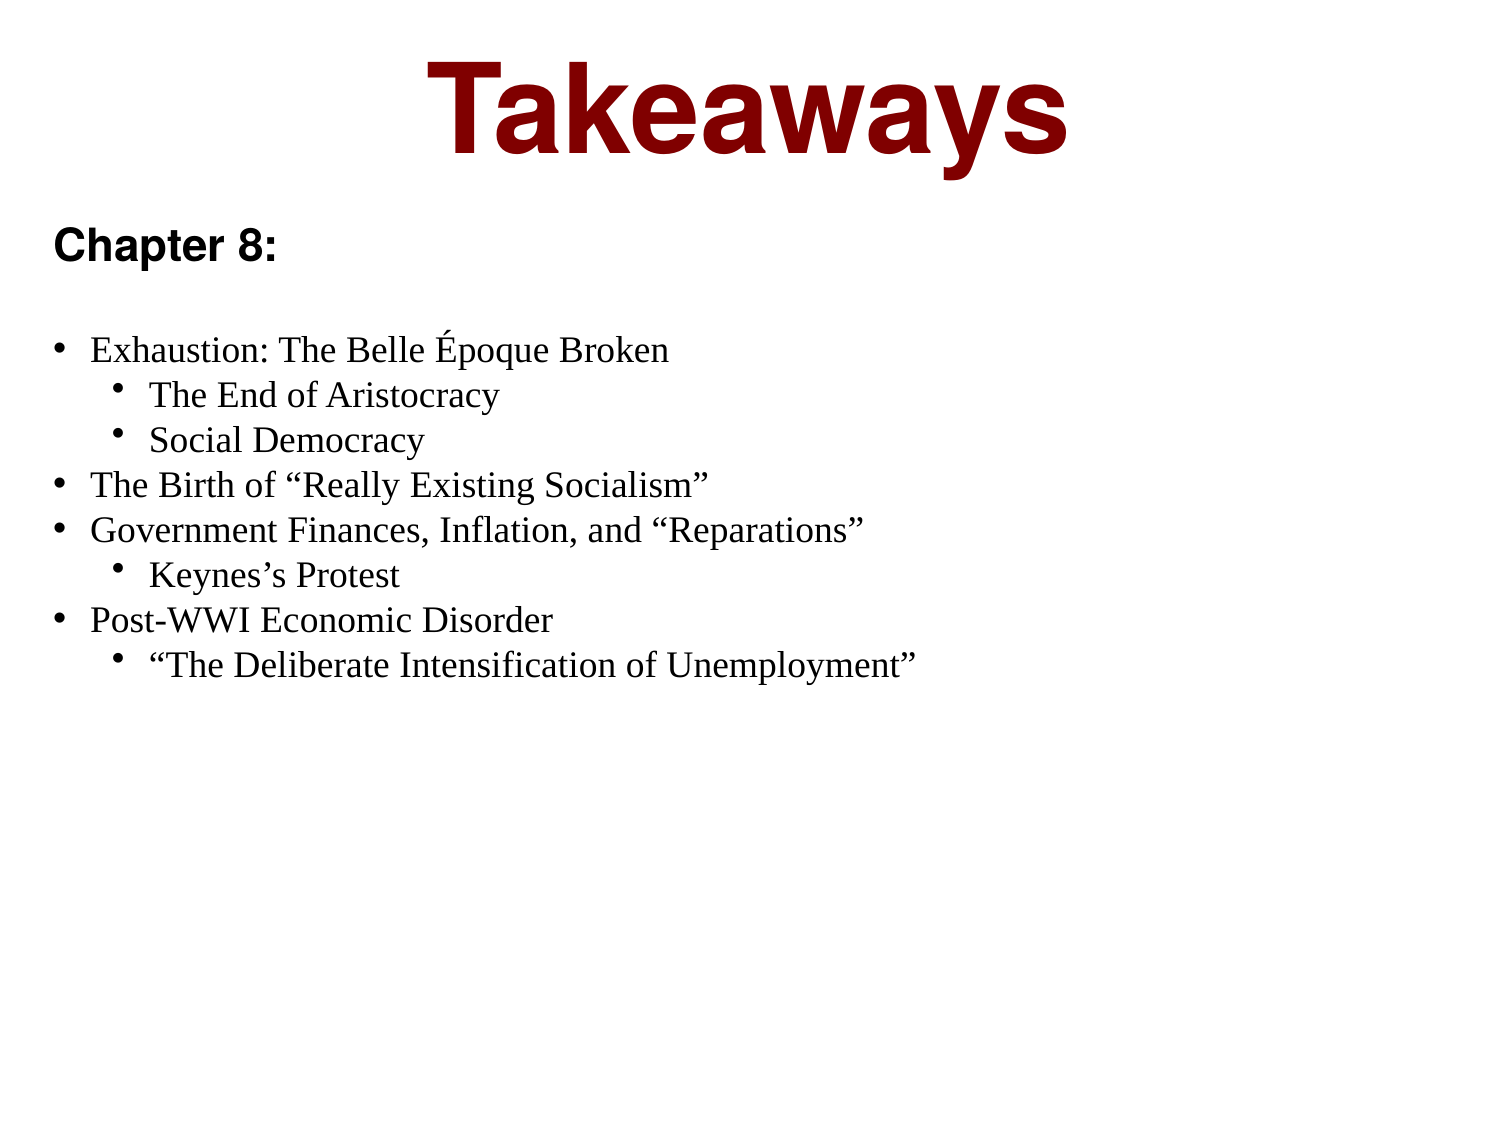

Takeaways
Chapter 8:

Exhaustion: The Belle Époque Broken
The End of Aristocracy
Social Democracy
The Birth of “Really Existing Socialism”
Government Finances, Inflation, and “Reparations”
Keynes’s Protest
Post-WWI Economic Disorder
“The Deliberate Intensification of Unemployment”